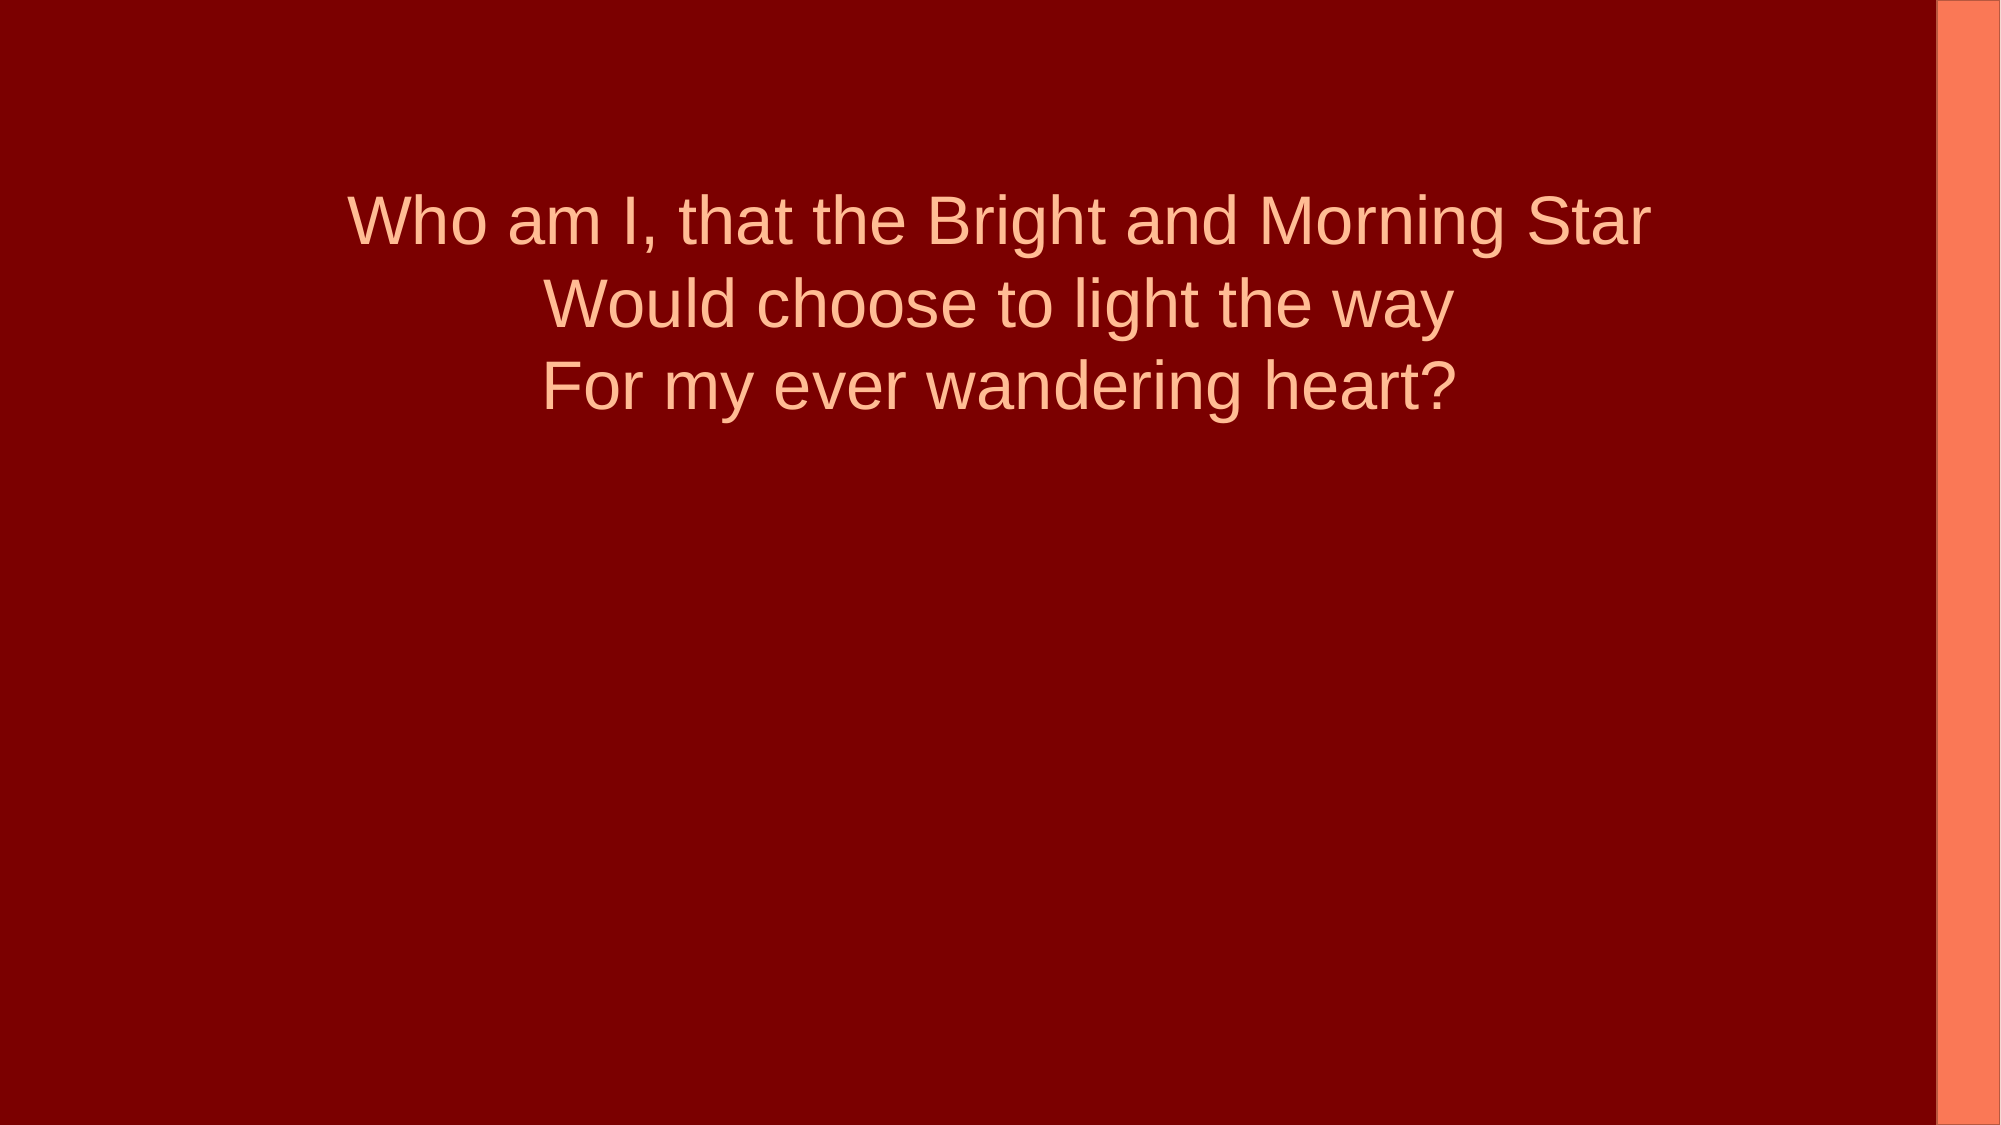

Who am I, that the Bright and Morning Star
Would choose to light the way
For my ever wandering heart?